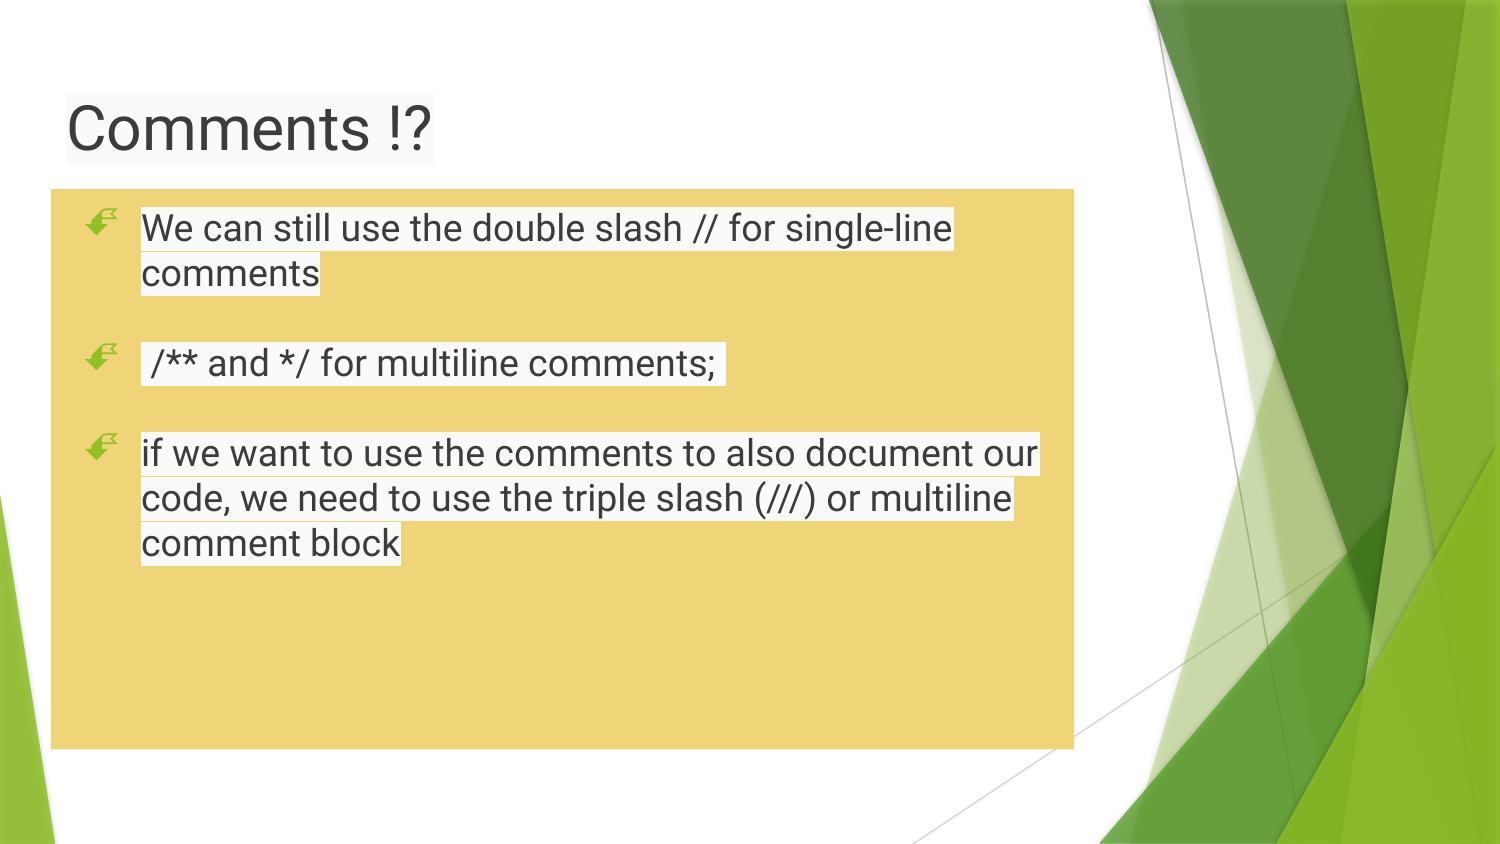

# Comments !?
We can still use the double slash // for single-line comments

 /** and */ for multiline comments;

if we want to use the comments to also document our code, we need to use the triple slash (///) or multiline comment block